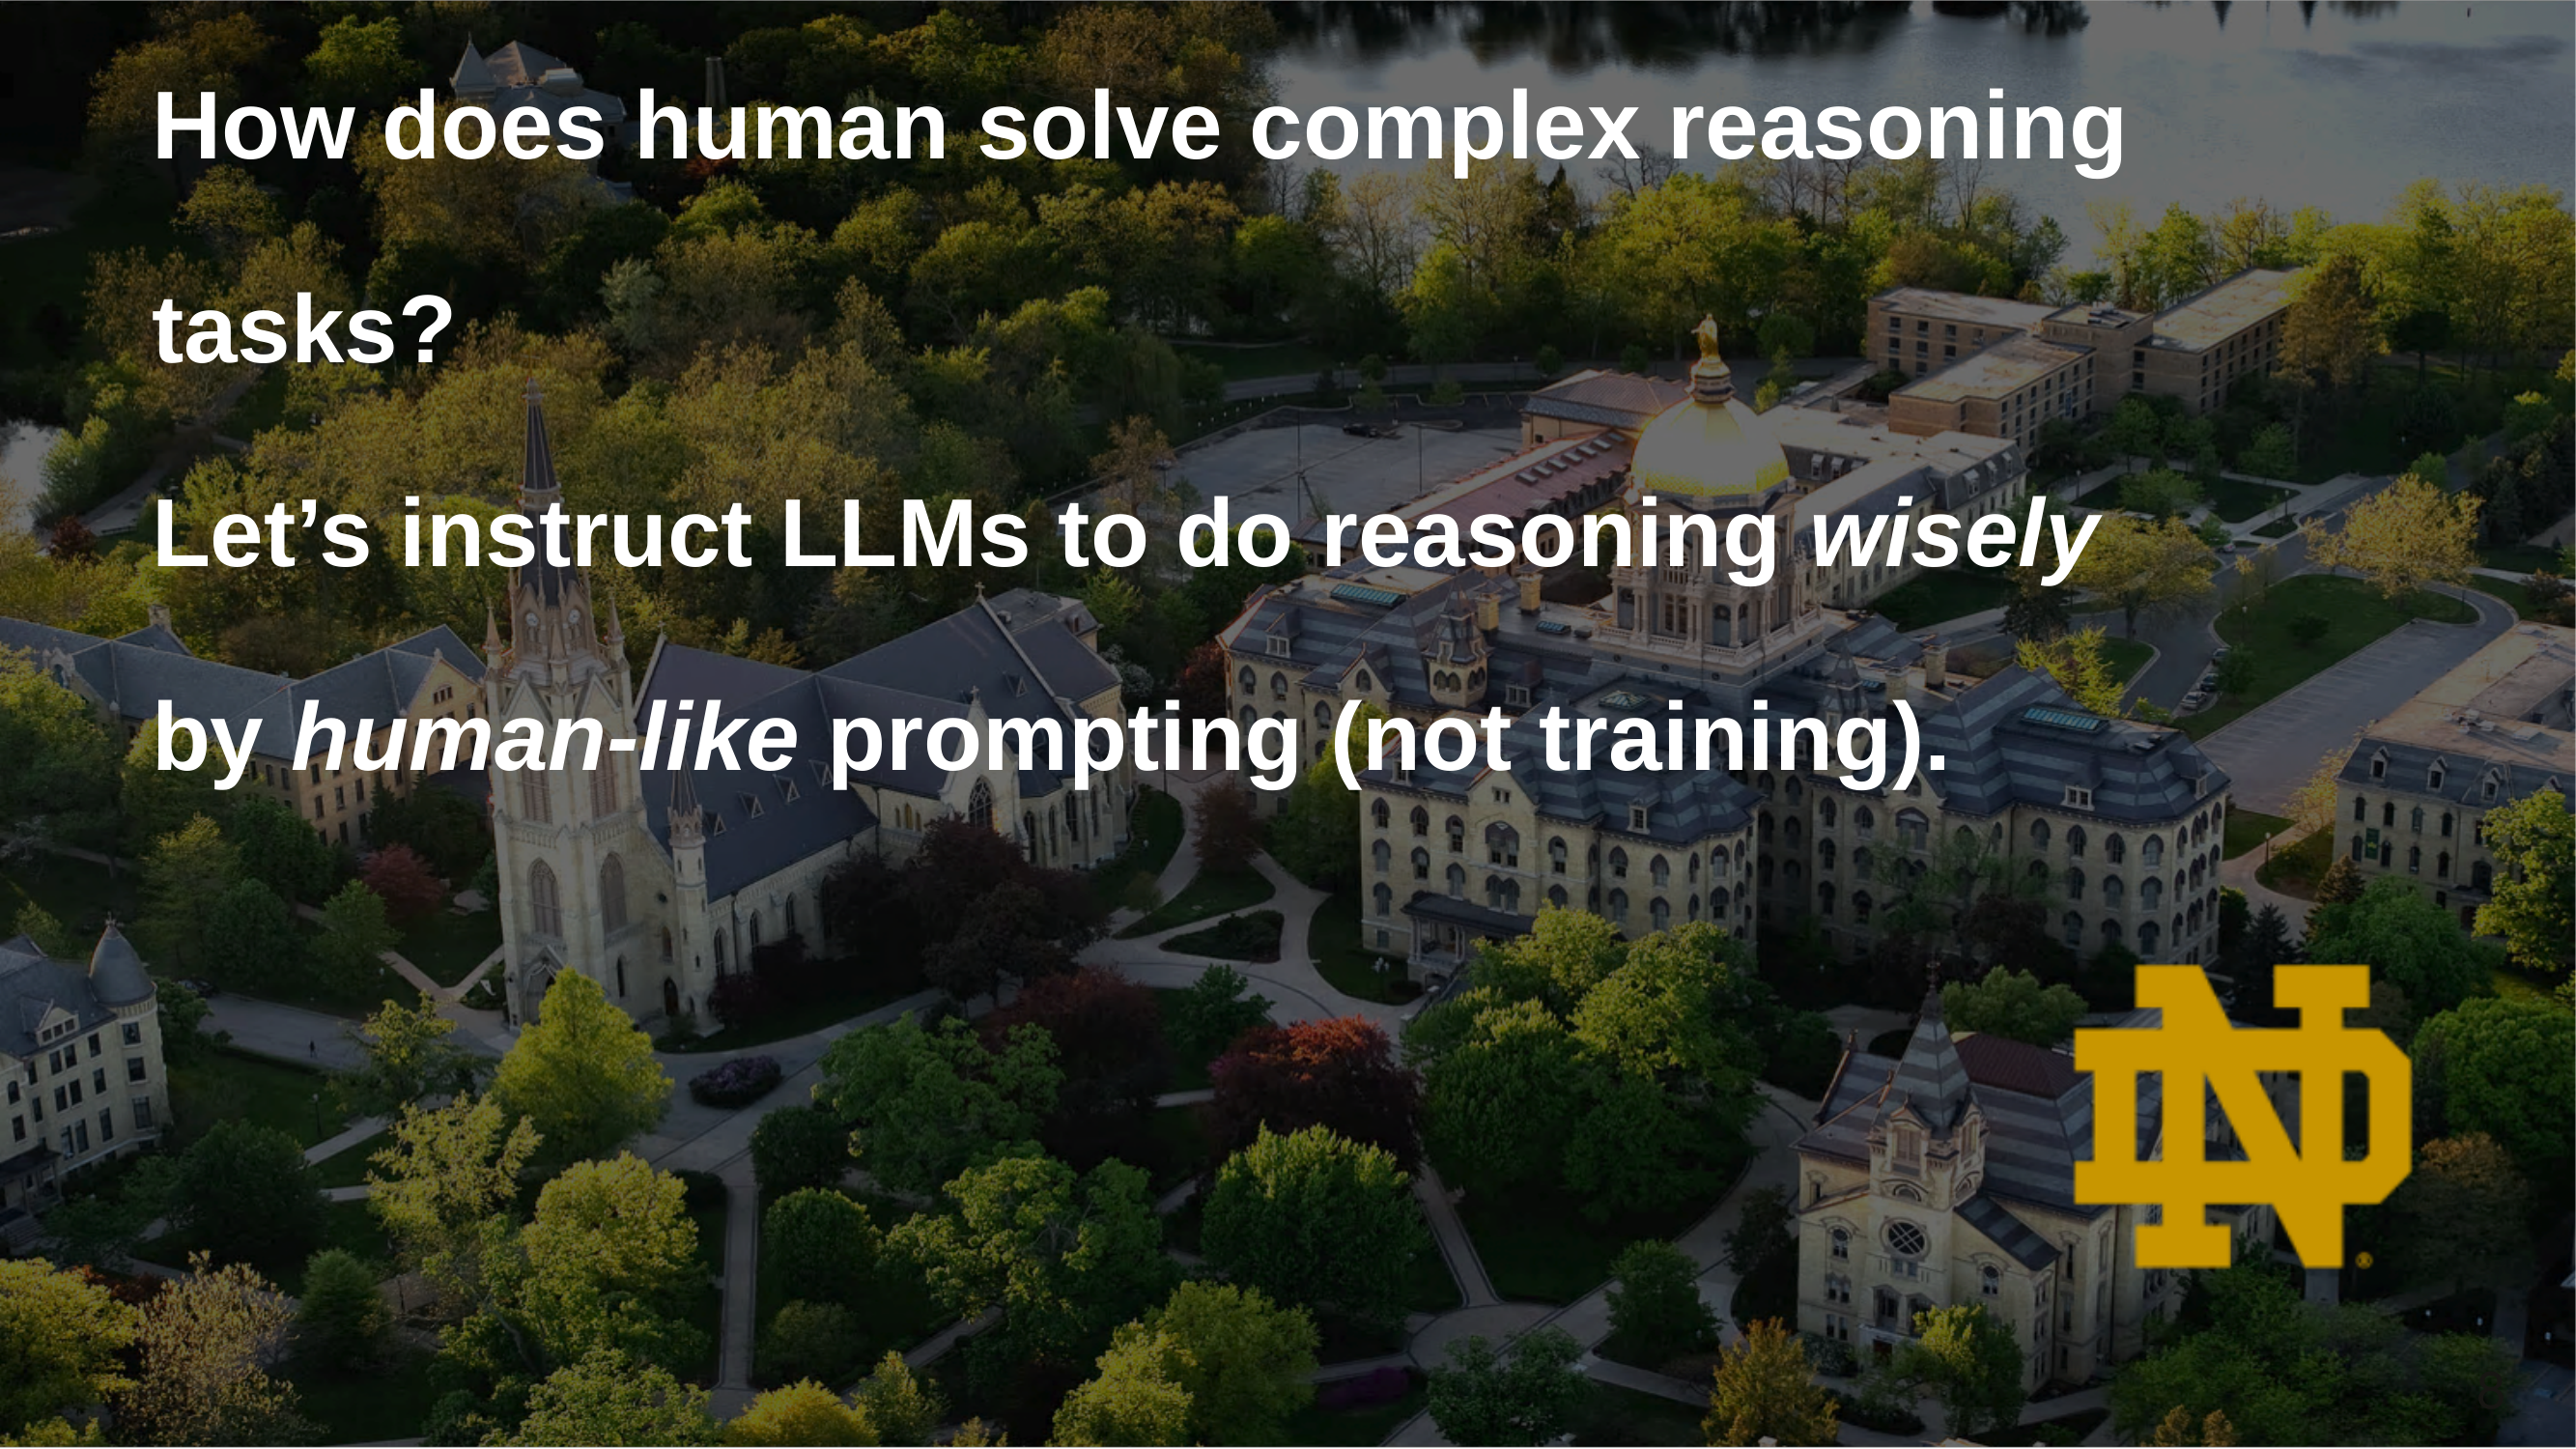

How does human solve complex reasoning tasks?
Let’s instruct LLMs to do reasoning wisely
by human-like prompting (not training).
8